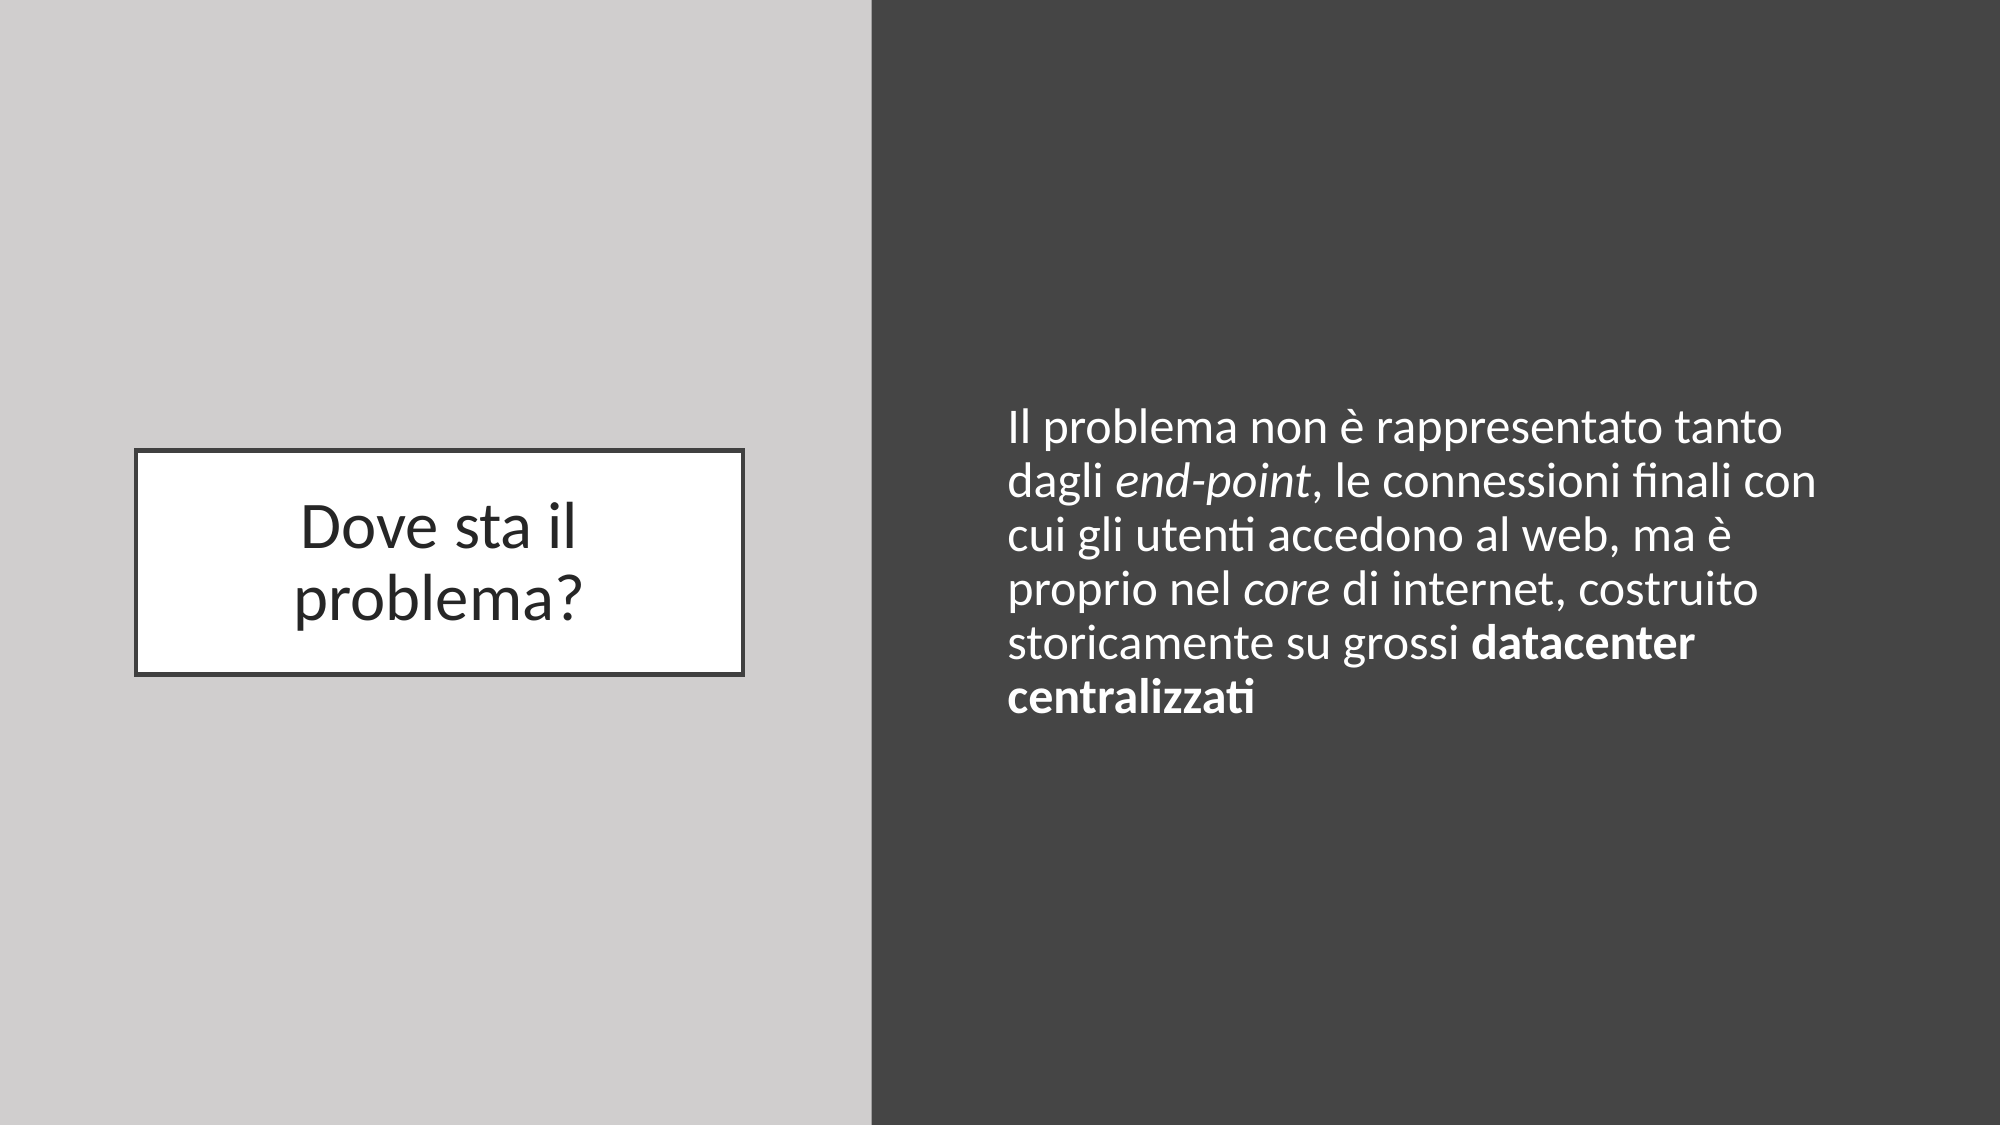

Il problema non è rappresentato tanto dagli end-point, le connessioni finali con cui gli utenti accedono al web, ma è proprio nel core di internet, costruito storicamente su grossi datacenter centralizzati
# Dove sta il problema?